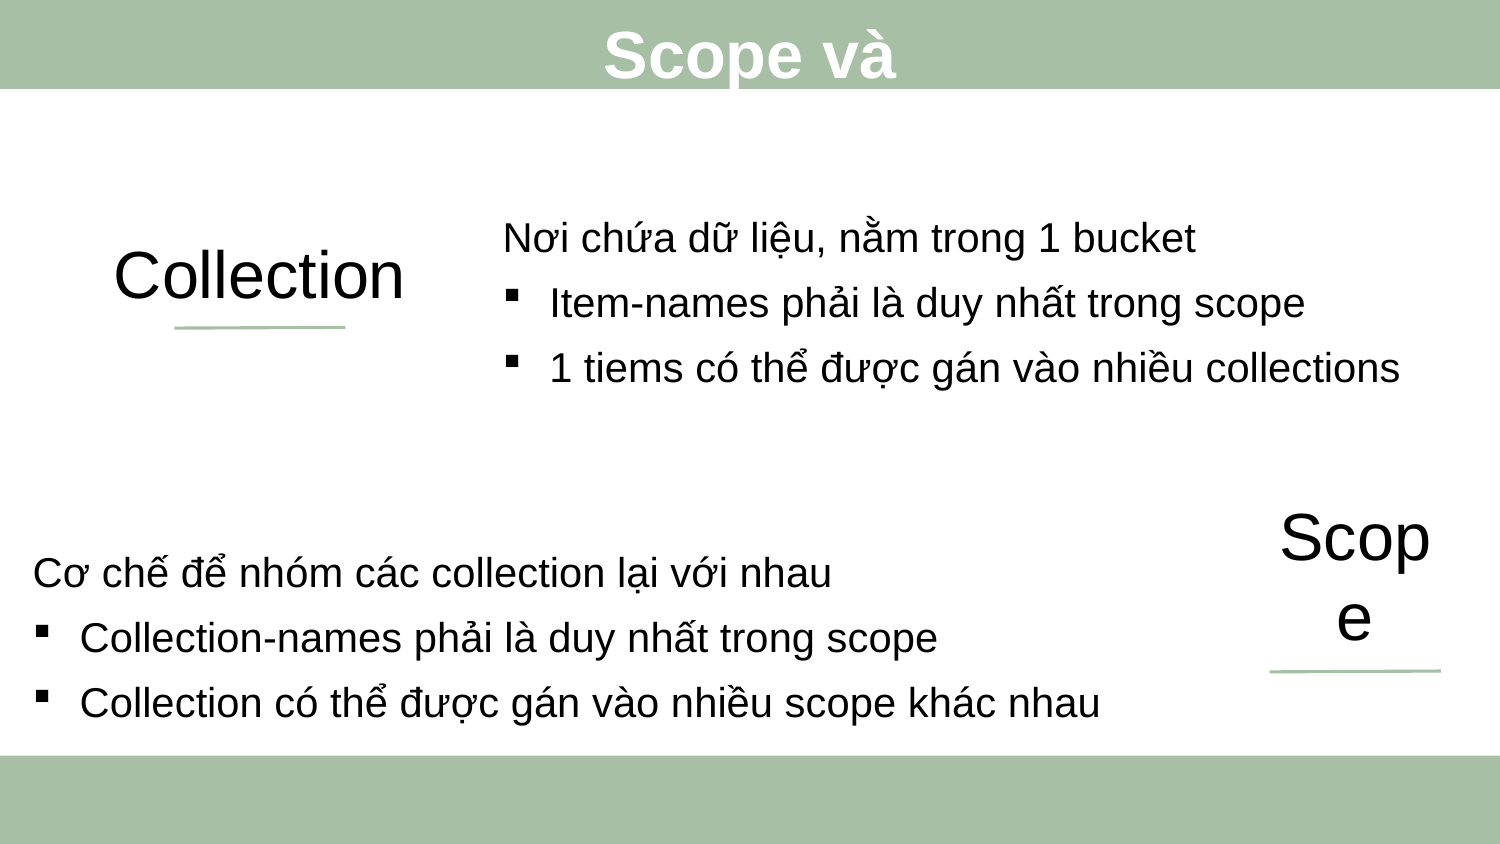

# Scope và Collection
Nơi chứa dữ liệu, nằm trong 1 bucket
Item-names phải là duy nhất trong scope
1 tiems có thể được gán vào nhiều collections

Collection
Cơ chế để nhóm các collection lại với nhau
Collection-names phải là duy nhất trong scope
Collection có thể được gán vào nhiều scope khác nhau
Scope